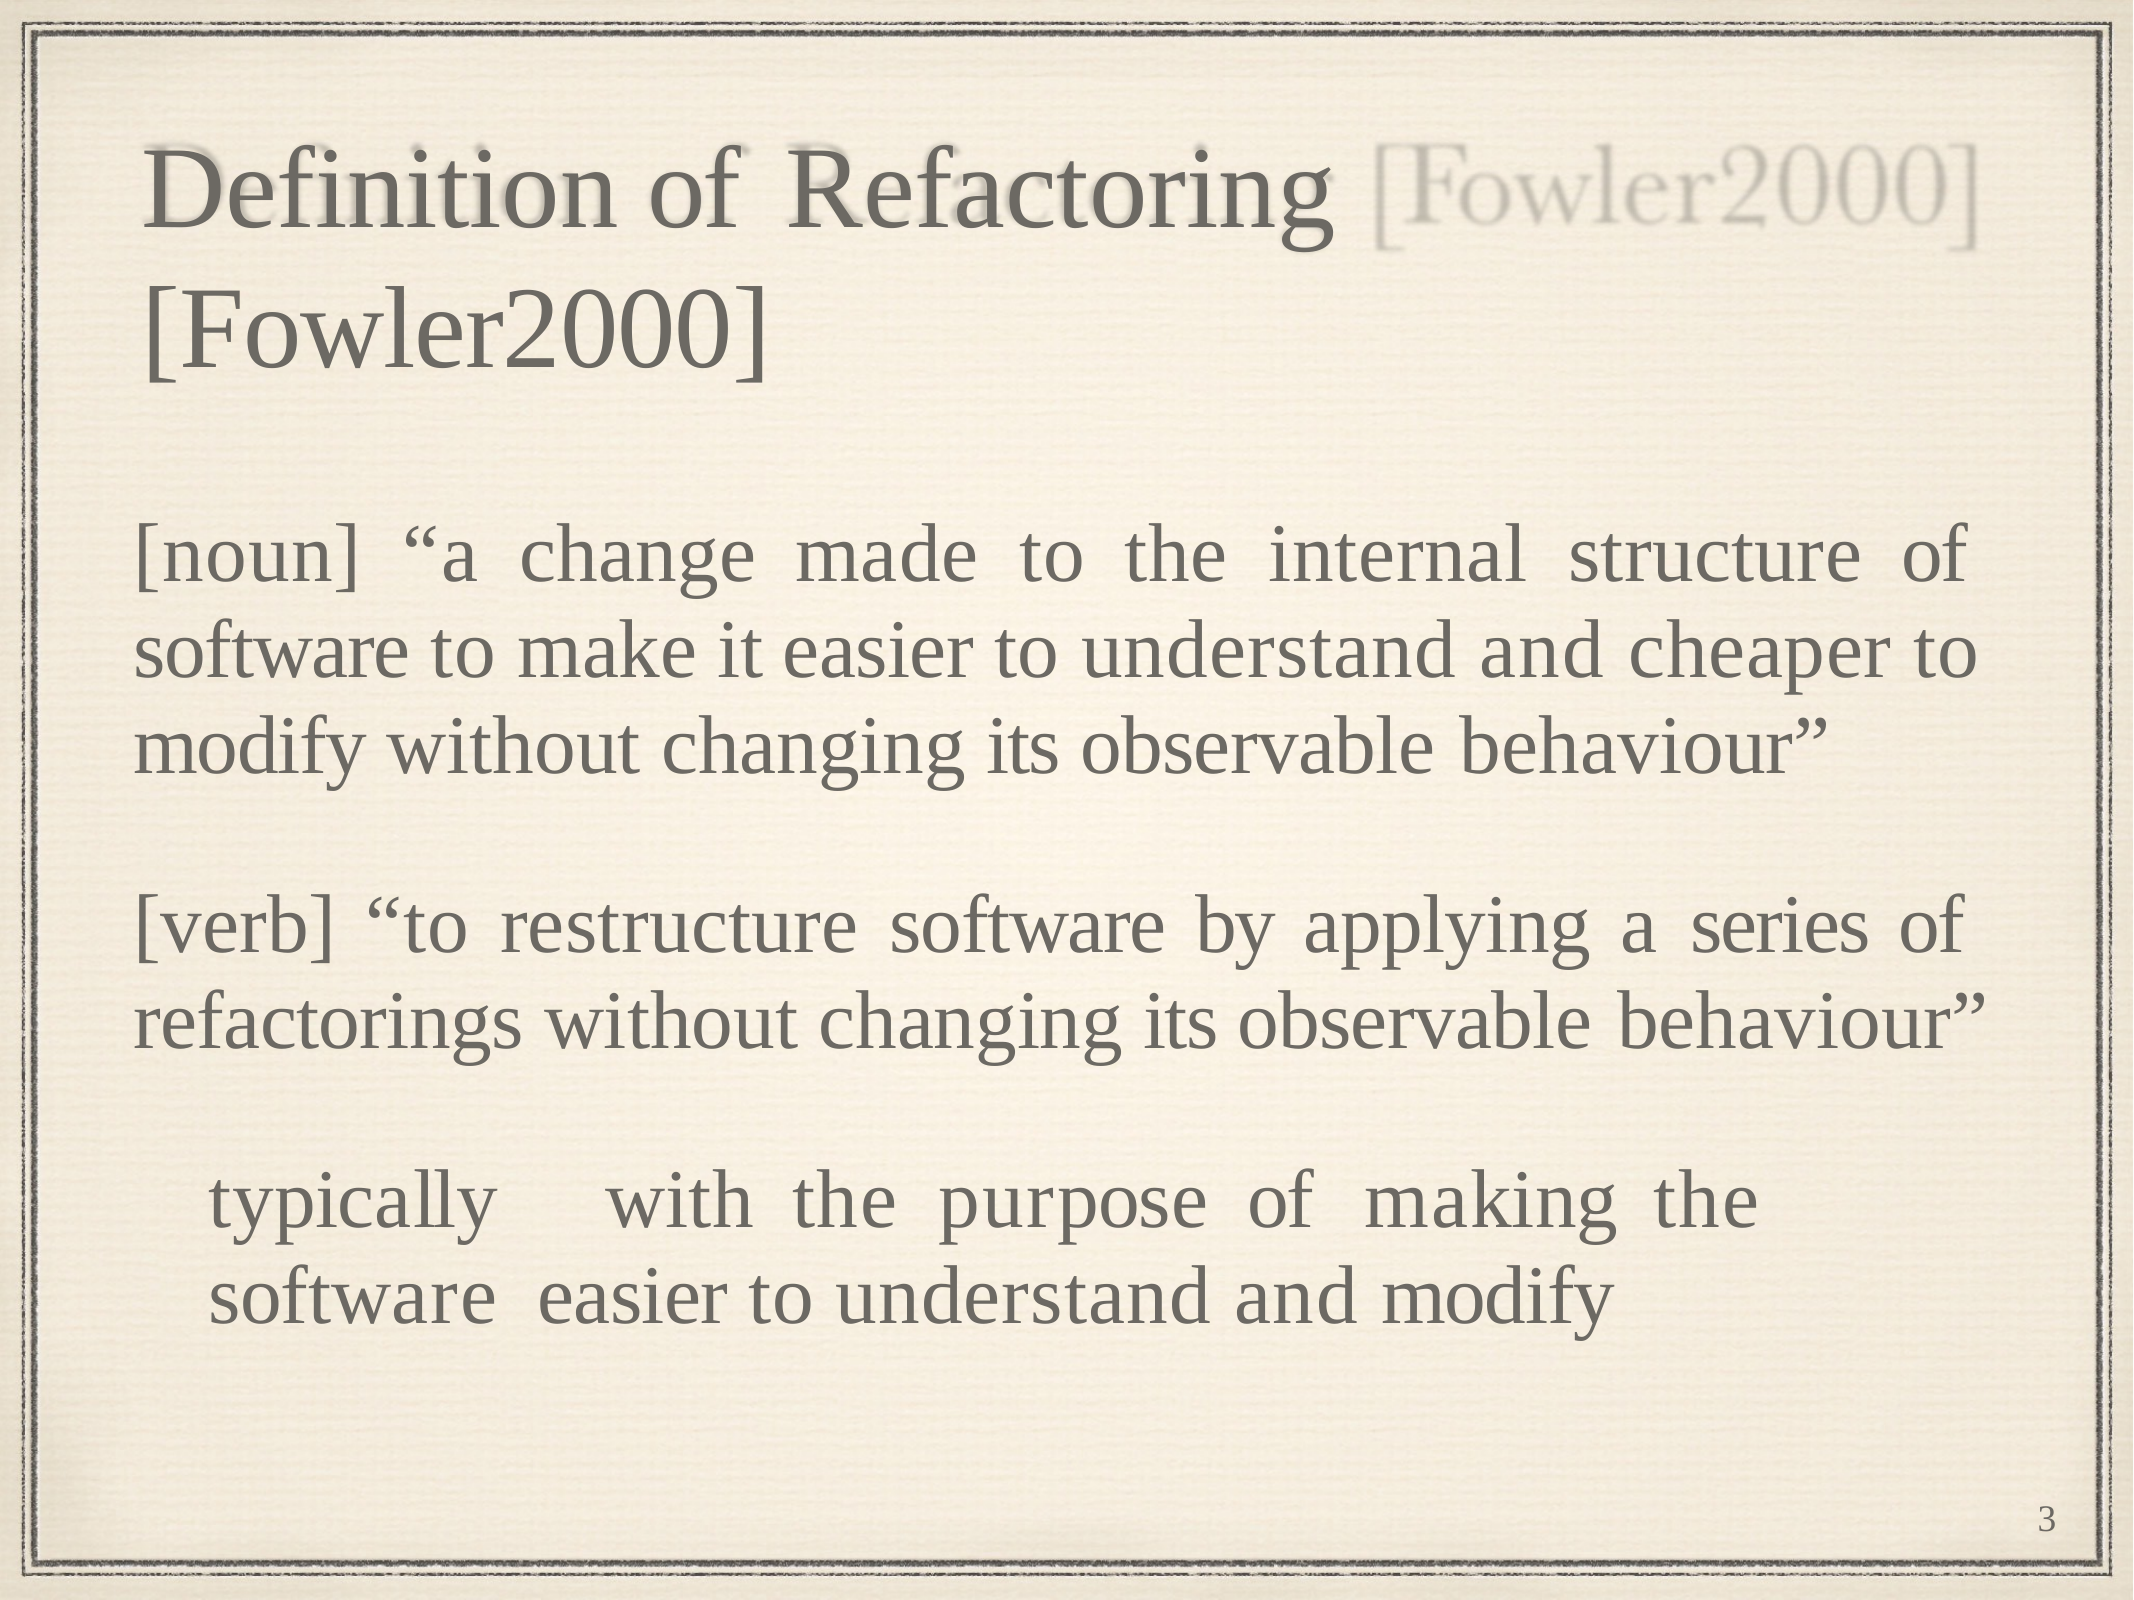

# Definition of	Refactoring [Fowler2000]
[noun] “a change made to the internal structure of  software to make it easier to understand and cheaper to  modify without changing its observable behaviour”
[verb] “to restructure software by applying a series of  refactorings without changing its observable behaviour”
typically	with	the	purpose	of	making	the	software  easier to understand and modify
3